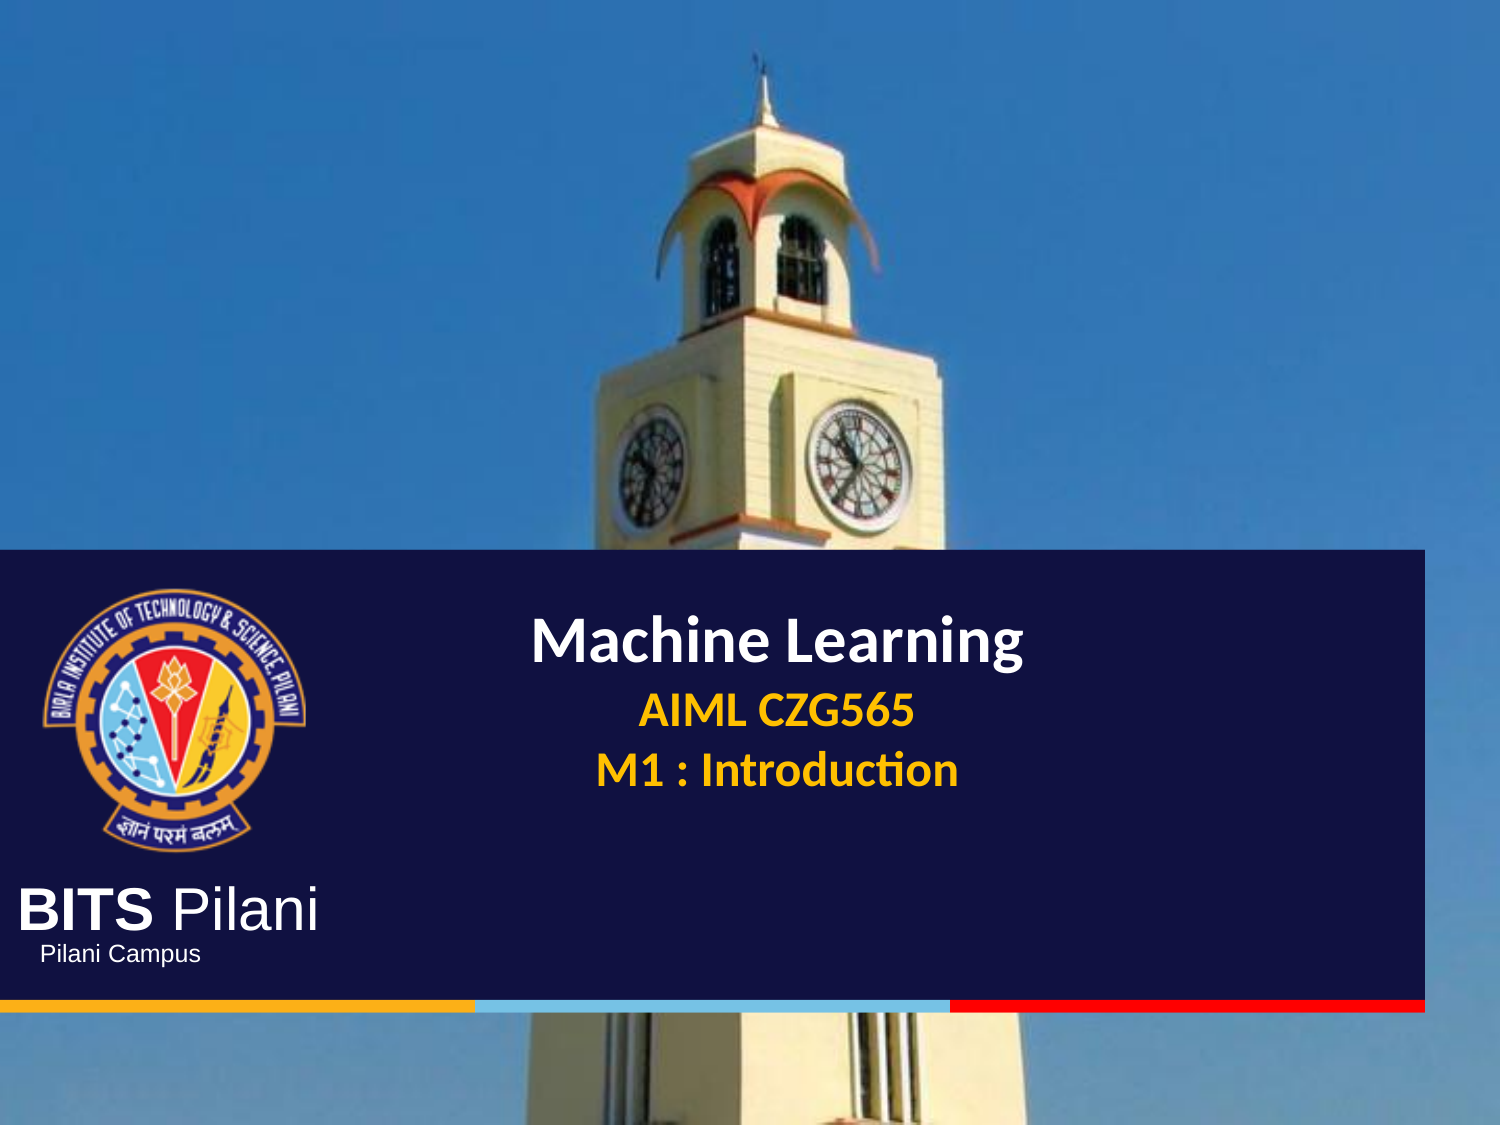

Machine Learning
AIML CZG565
M1 : Introduction